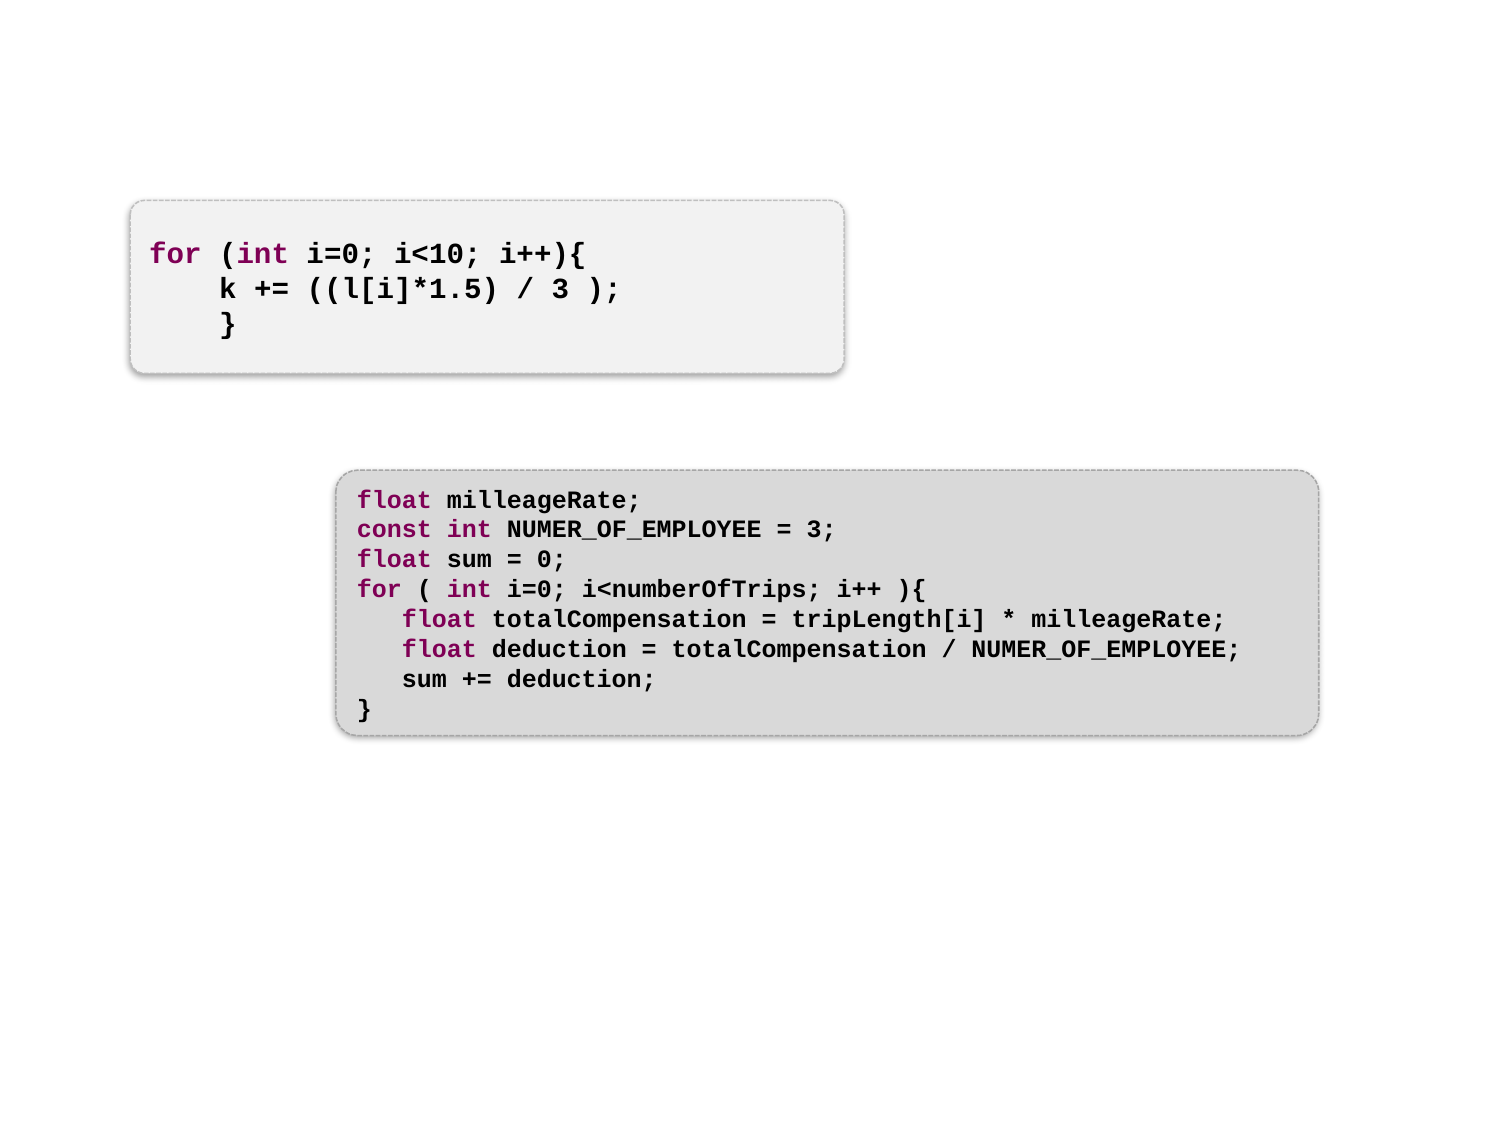

for (int i=0; i<10; i++){
    k += ((l[i]*1.5) / 3 );
    }
float milleageRate;
const int NUMER_OF_EMPLOYEE = 3;
float sum = 0;
for ( int i=0; i<numberOfTrips; i++ ){
   float totalCompensation = tripLength[i] * milleageRate;
   float deduction = totalCompensation / NUMER_OF_EMPLOYEE;
   sum += deduction;
}